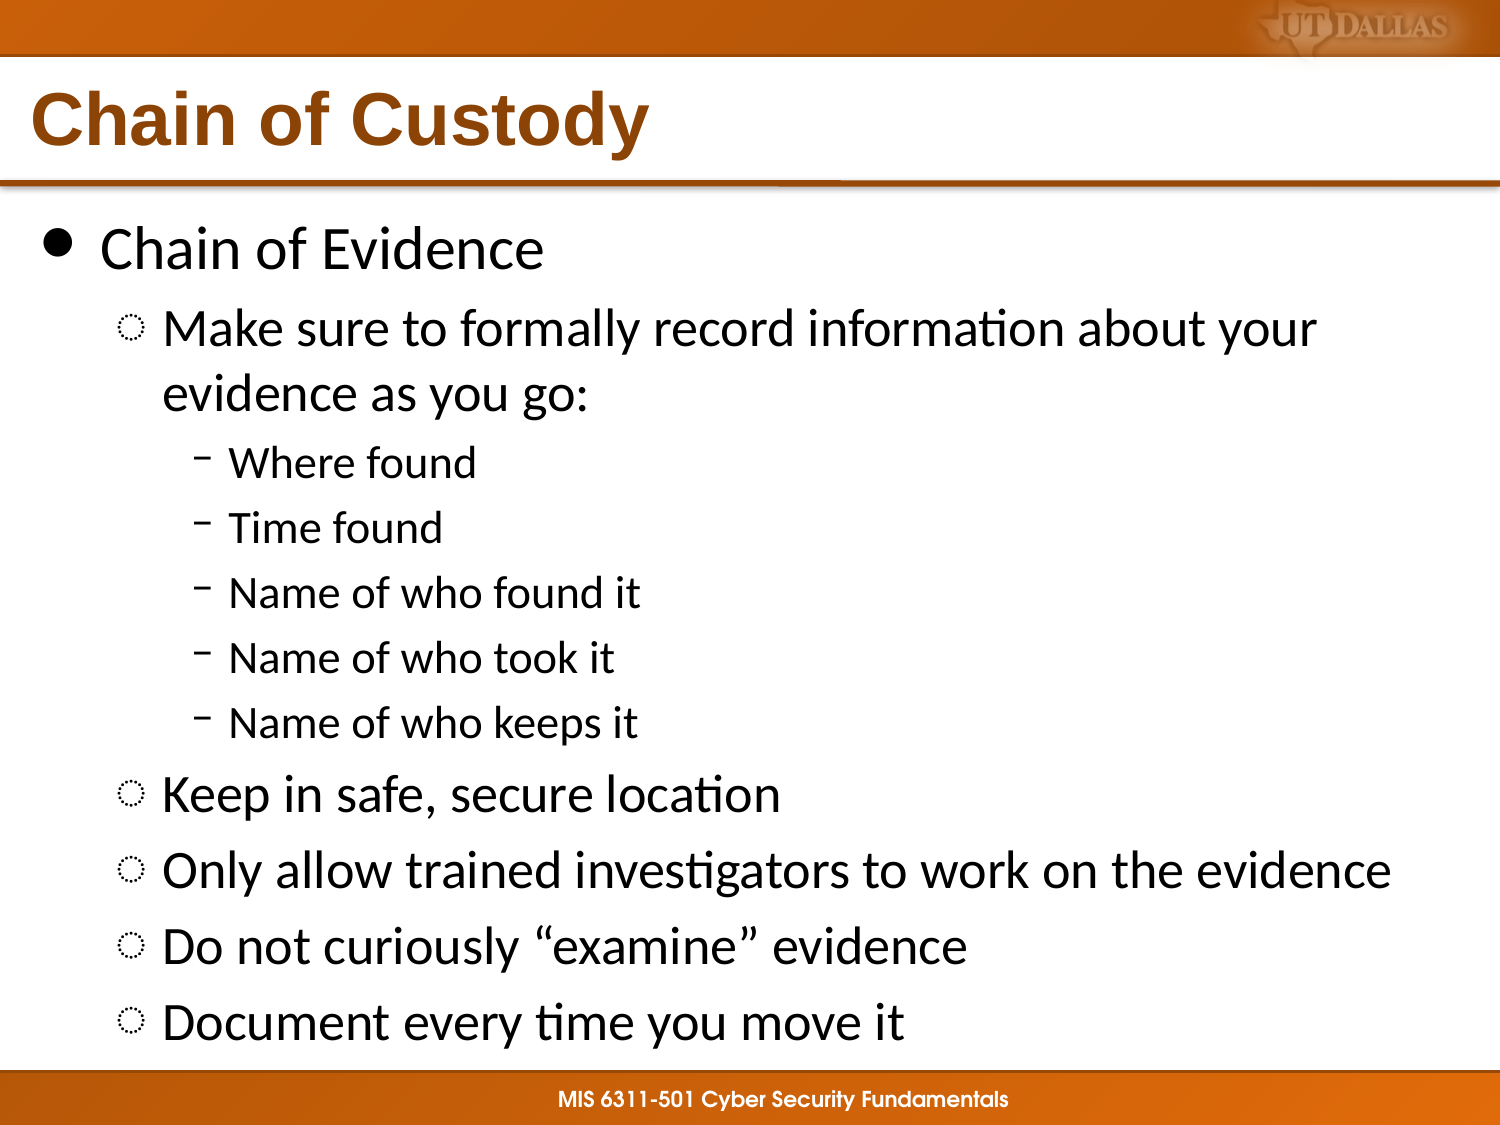

# Chain of Custody
Chain of Evidence
Make sure to formally record information about your evidence as you go:
Where found
Time found
Name of who found it
Name of who took it
Name of who keeps it
Keep in safe, secure location
Only allow trained investigators to work on the evidence
Do not curiously “examine” evidence
Document every time you move it